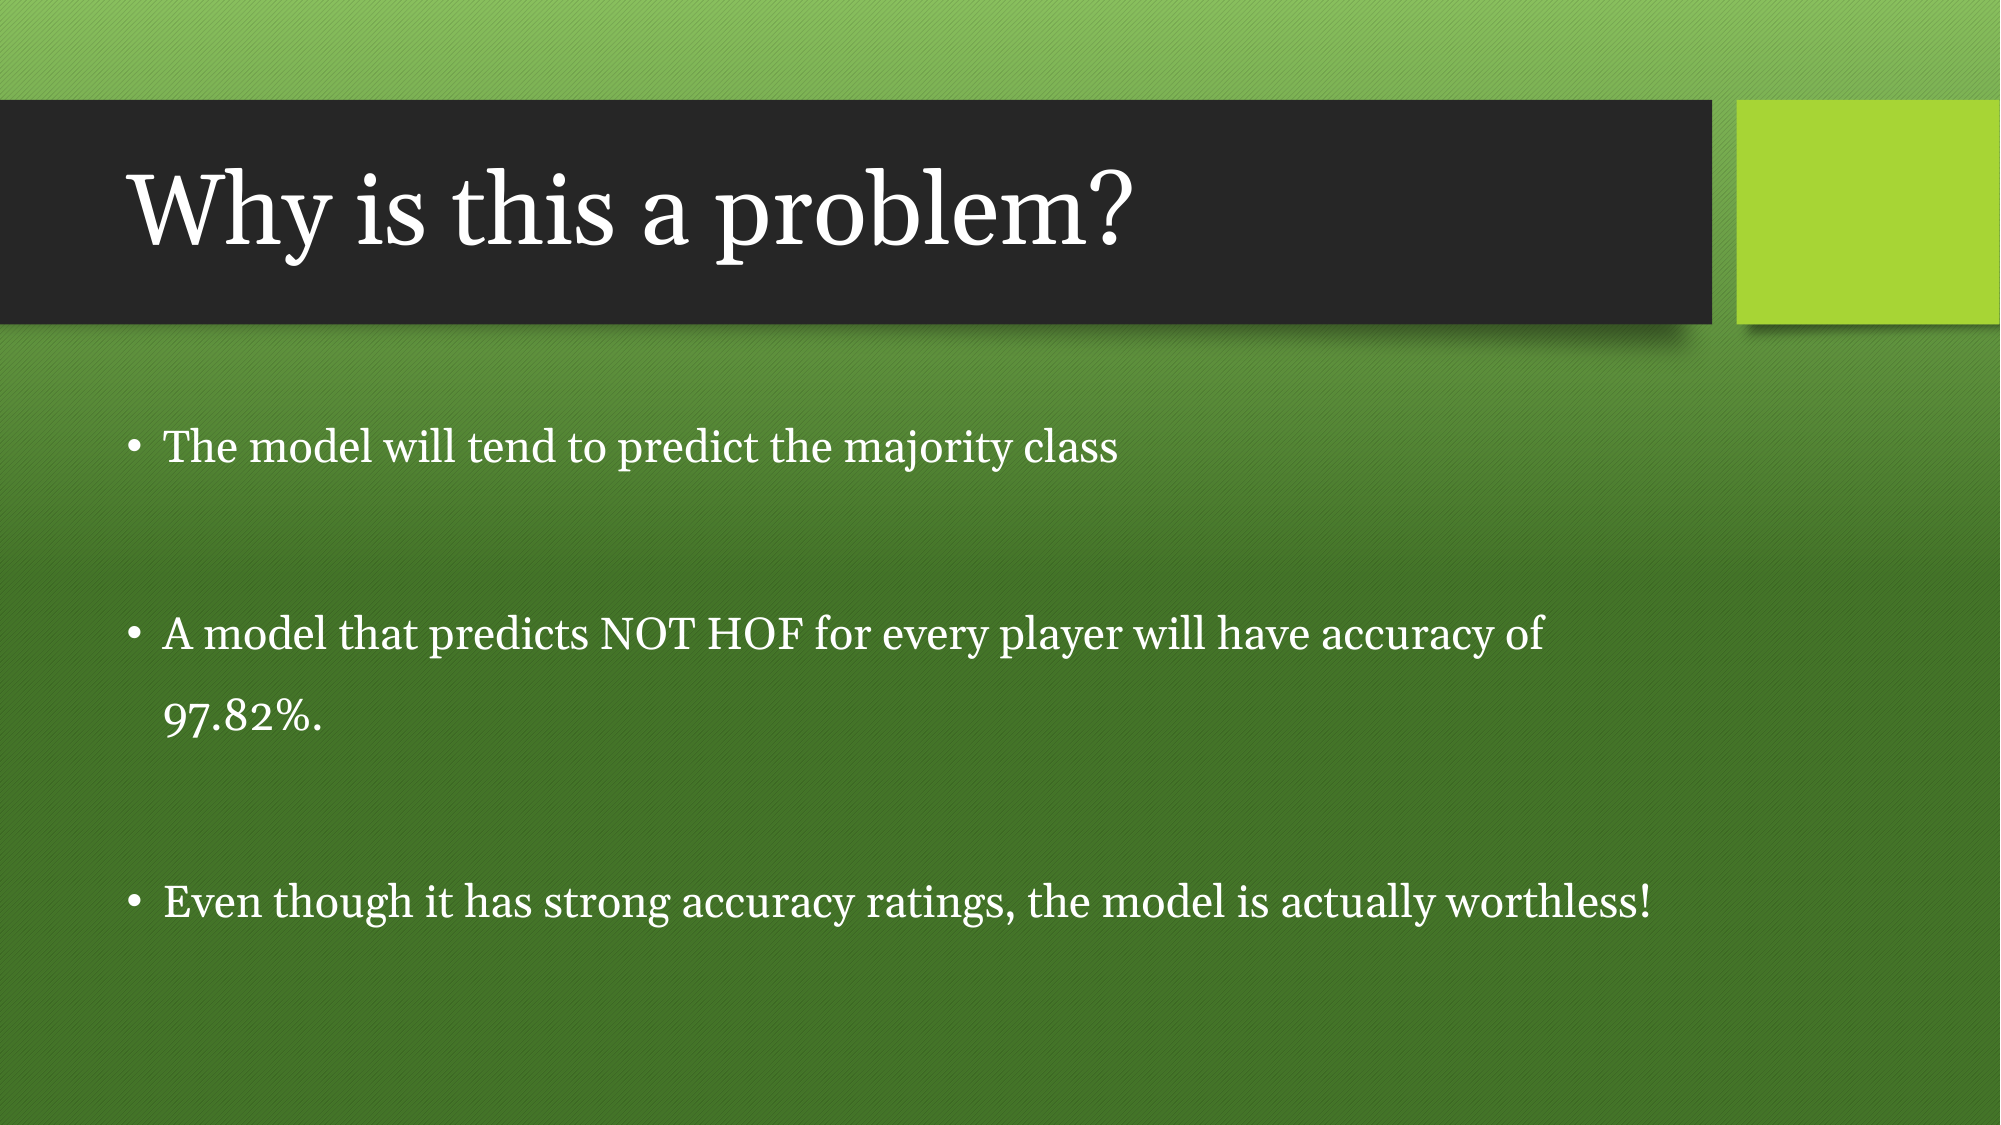

# Why is this a problem?
The model will tend to predict the majority class

A model that predicts NOT HOF for every player will have accuracy of 97.82%.

Even though it has strong accuracy ratings, the model is actually worthless!